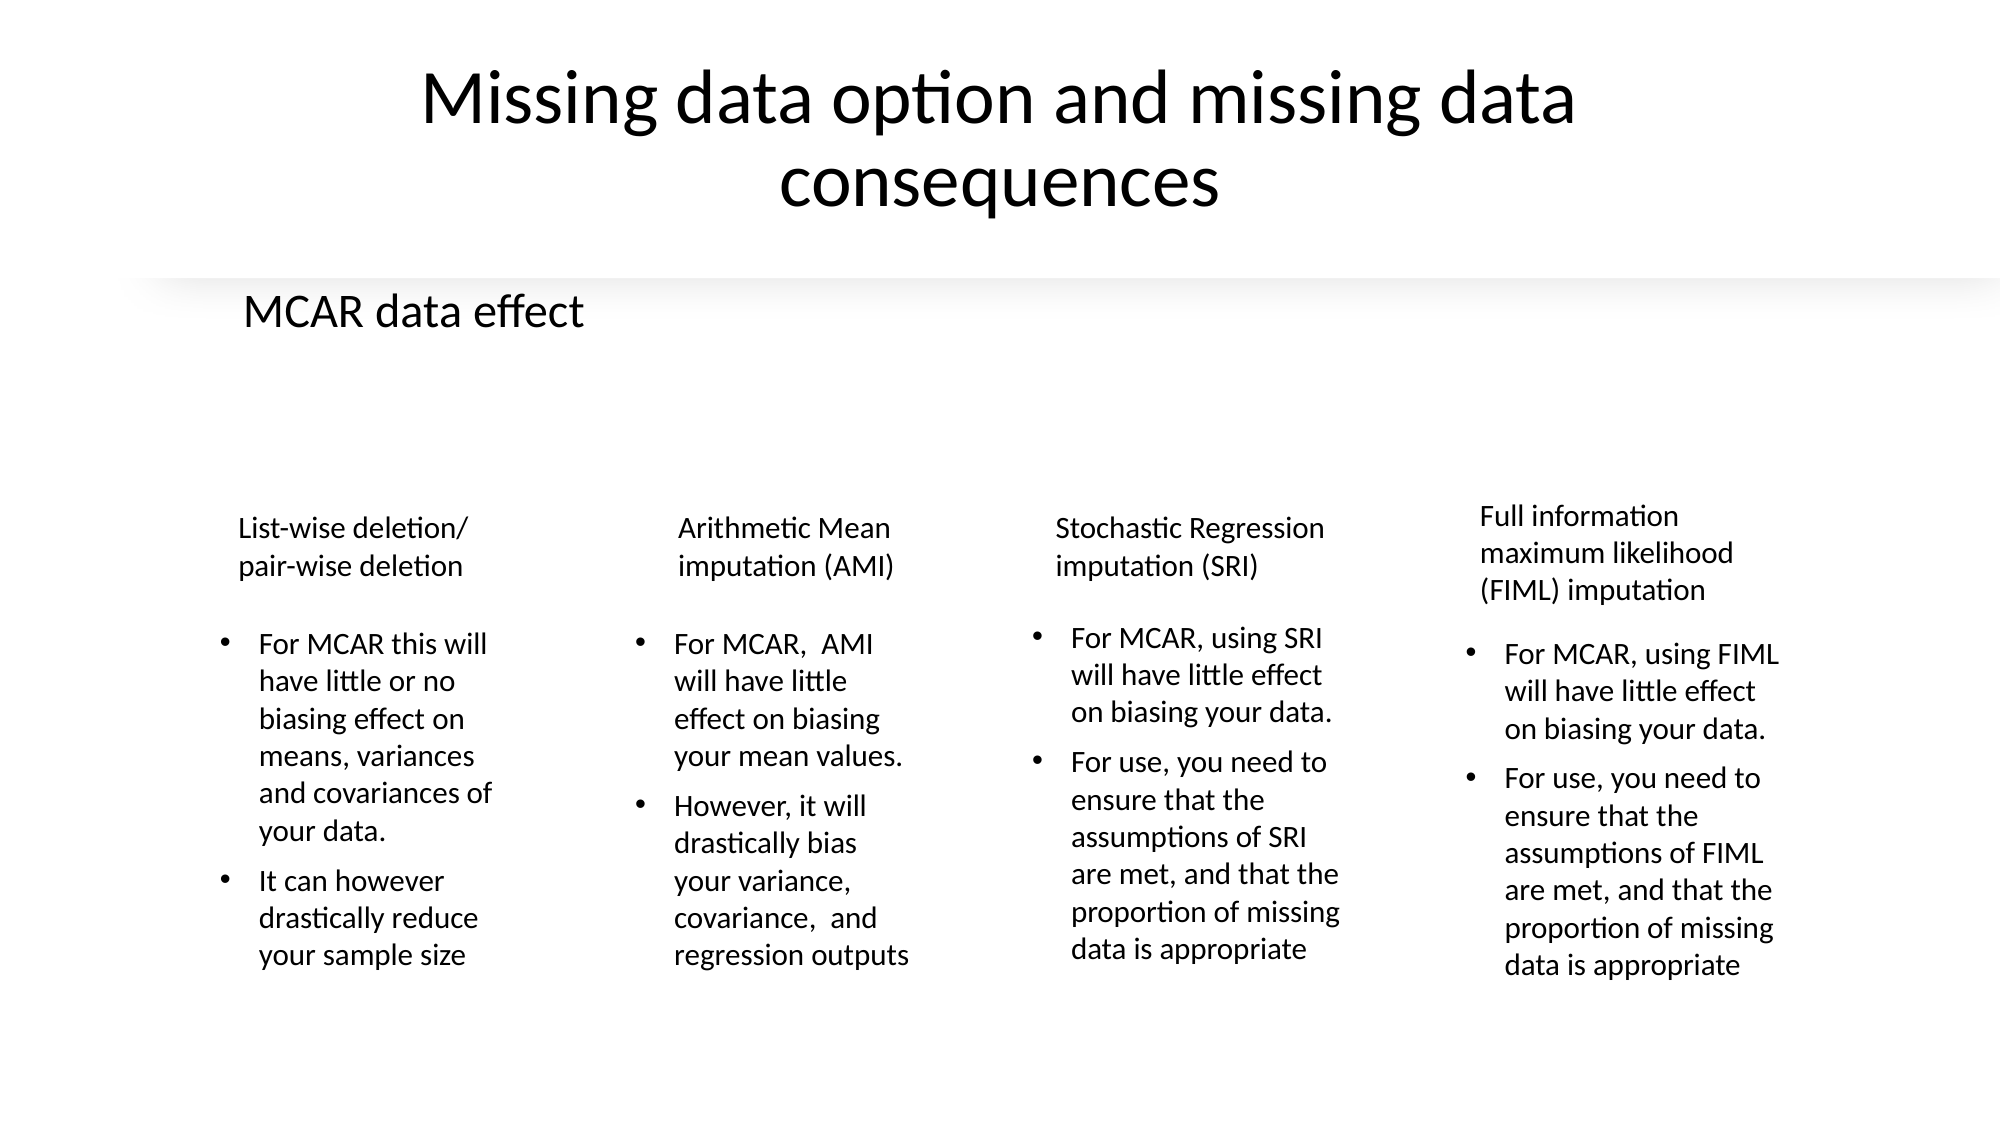

# Missing data option and missing data consequences
MCAR data effect
Full information maximum likelihood (FIML) imputation
Stochastic Regression imputation (SRI)
List-wise deletion/ pair-wise deletion
Arithmetic Mean imputation (AMI)
For MCAR, using SRI will have little effect on biasing your data.
For use, you need to ensure that the assumptions of SRI are met, and that the proportion of missing data is appropriate
For MCAR this will have little or no biasing effect on means, variances and covariances of your data.
It can however drastically reduce your sample size
For MCAR,  AMI will have little effect on biasing your mean values.
However, it will drastically bias your variance, covariance,  and regression outputs
For MCAR, using FIML will have little effect on biasing your data.
For use, you need to ensure that the assumptions of FIML are met, and that the proportion of missing data is appropriate